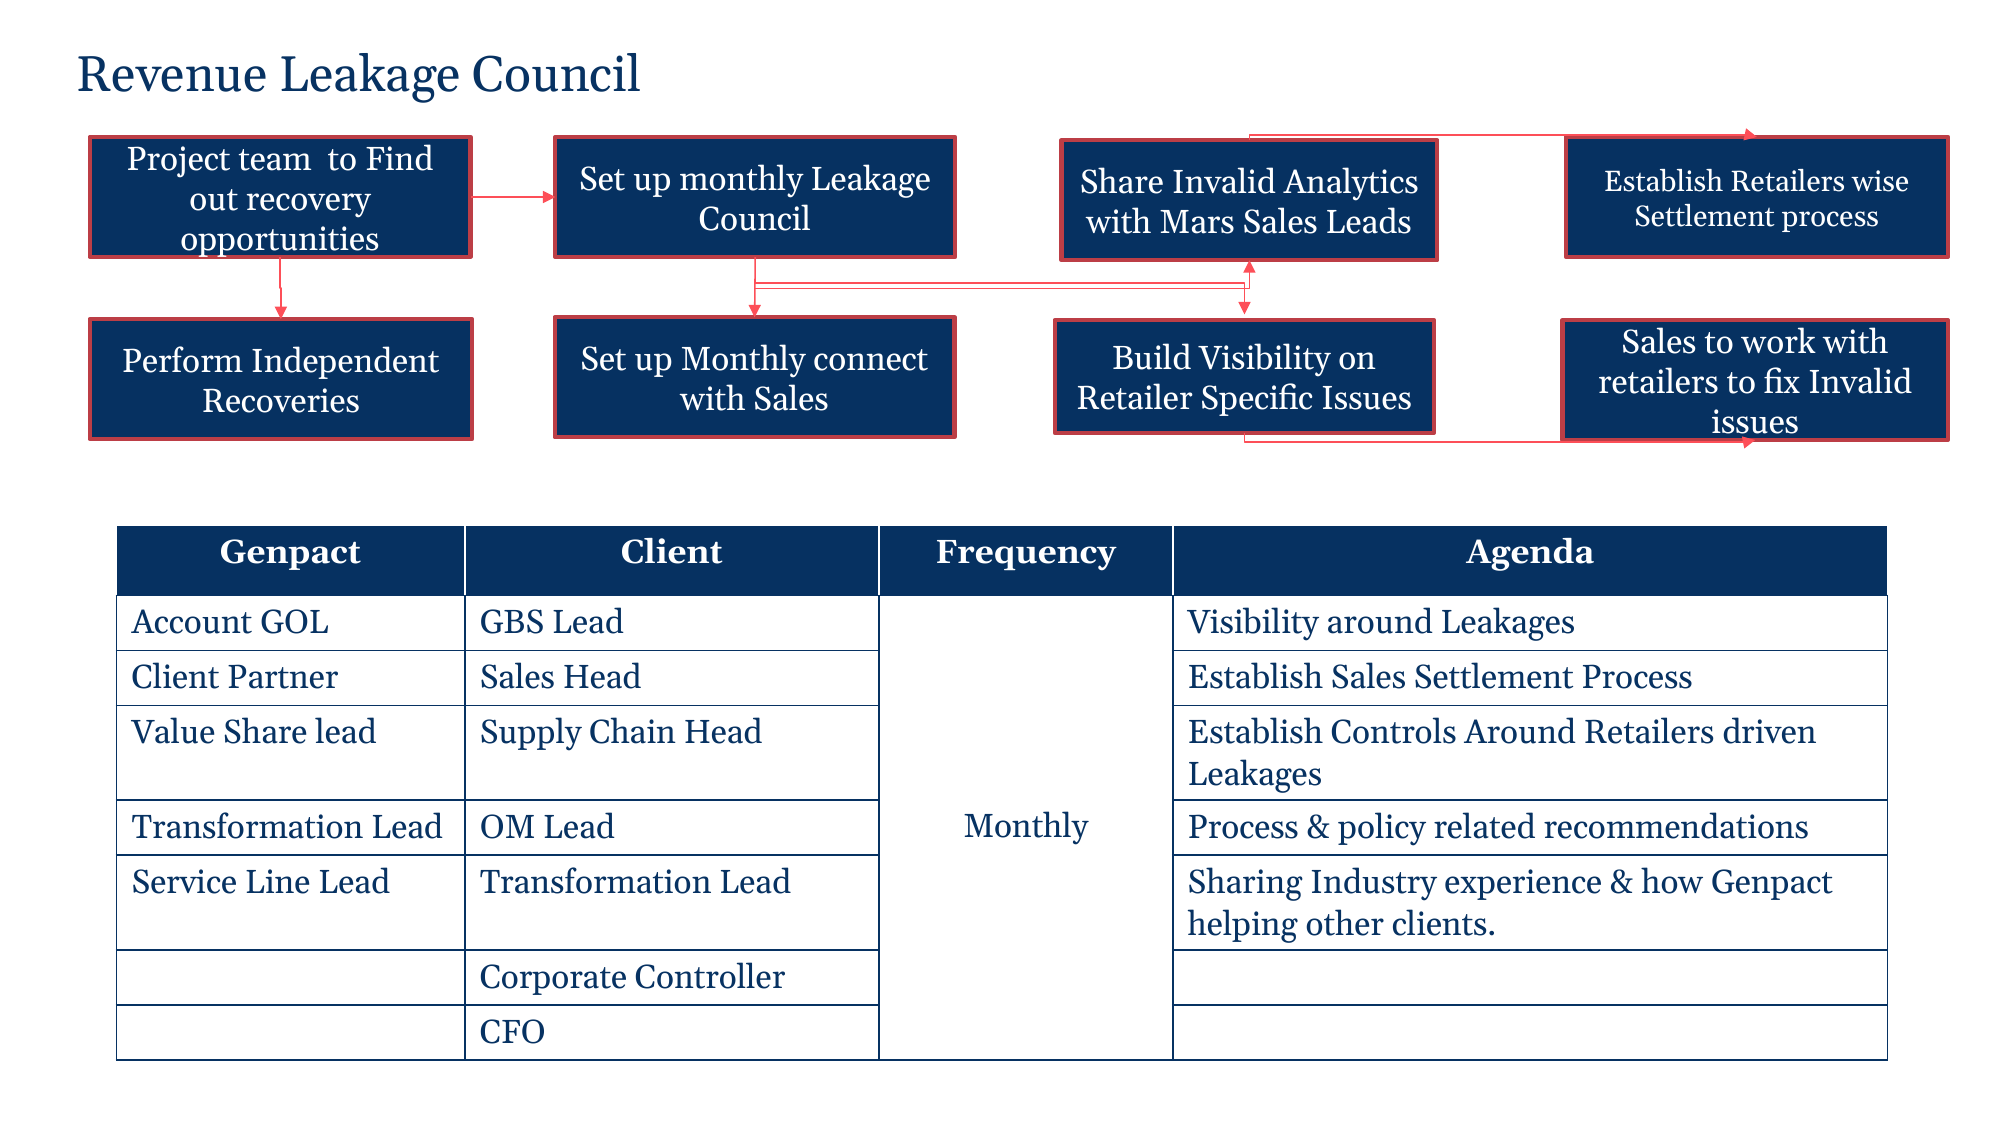

Revenue Leakage Council
Project team  to Find out recovery opportunities
Establish Retailers wise Settlement process
Set up monthly Leakage Council
Share Invalid Analytics with Mars Sales Leads
Set up Monthly connect with Sales
Perform Independent Recoveries
Build Visibility on Retailer Specific Issues
Sales to work with retailers to fix Invalid issues
| Genpact | Client | Frequency | Agenda |
| --- | --- | --- | --- |
| Account GOL | GBS Lead | Monthly | Visibility around Leakages |
| Client Partner | Sales Head |  | Establish Sales Settlement Process |
| Value Share lead | Supply Chain Head |  | Establish Controls Around Retailers driven Leakages |
| Transformation Lead | OM Lead |  | Process & policy related recommendations |
| Service Line Lead | Transformation Lead |  | Sharing Industry experience & how Genpact helping other clients. |
|  | Corporate Controller |  |  |
|  | CFO |  |  |